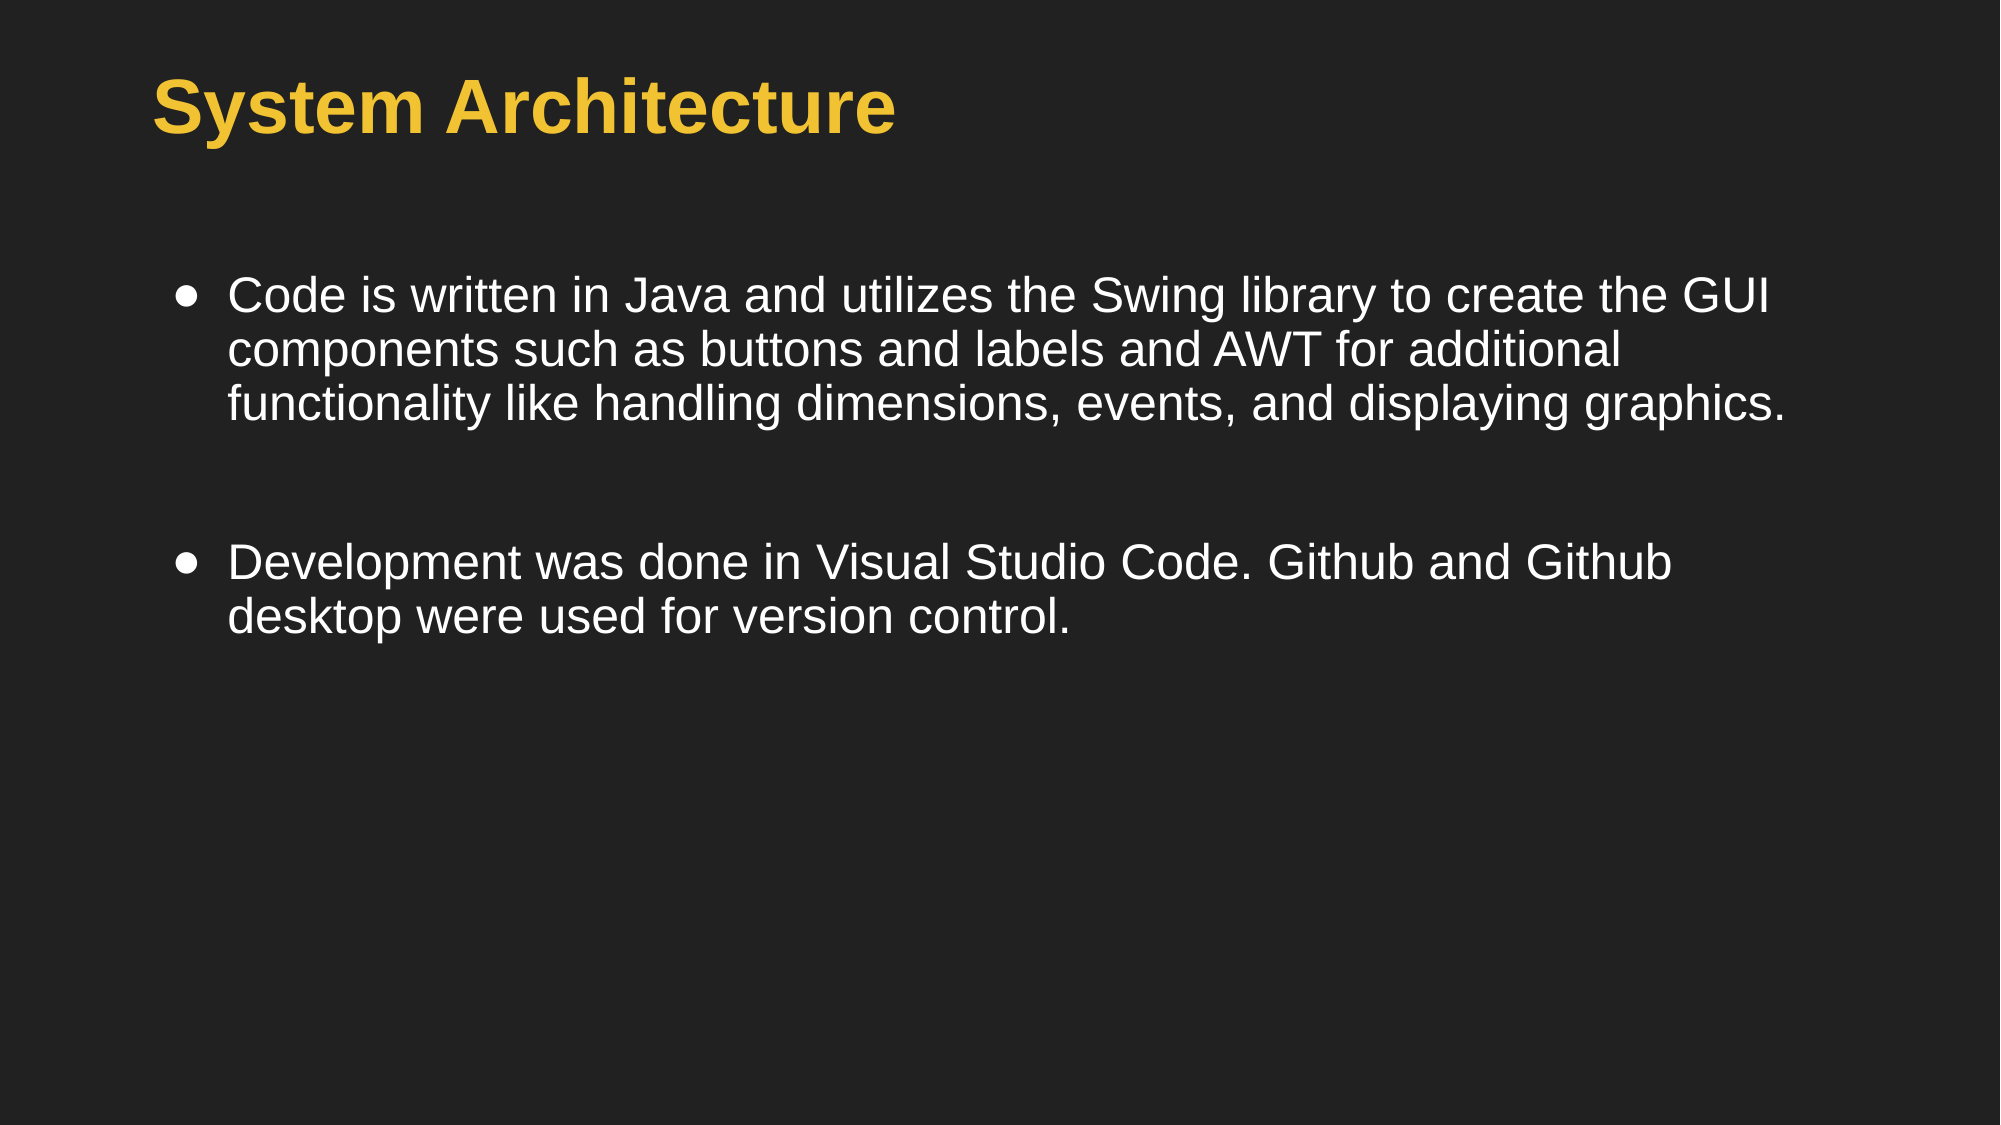

# System Architecture
Code is written in Java and utilizes the Swing library to create the GUI components such as buttons and labels and AWT for additional functionality like handling dimensions, events, and displaying graphics.

Development was done in Visual Studio Code. Github and Github desktop were used for version control.